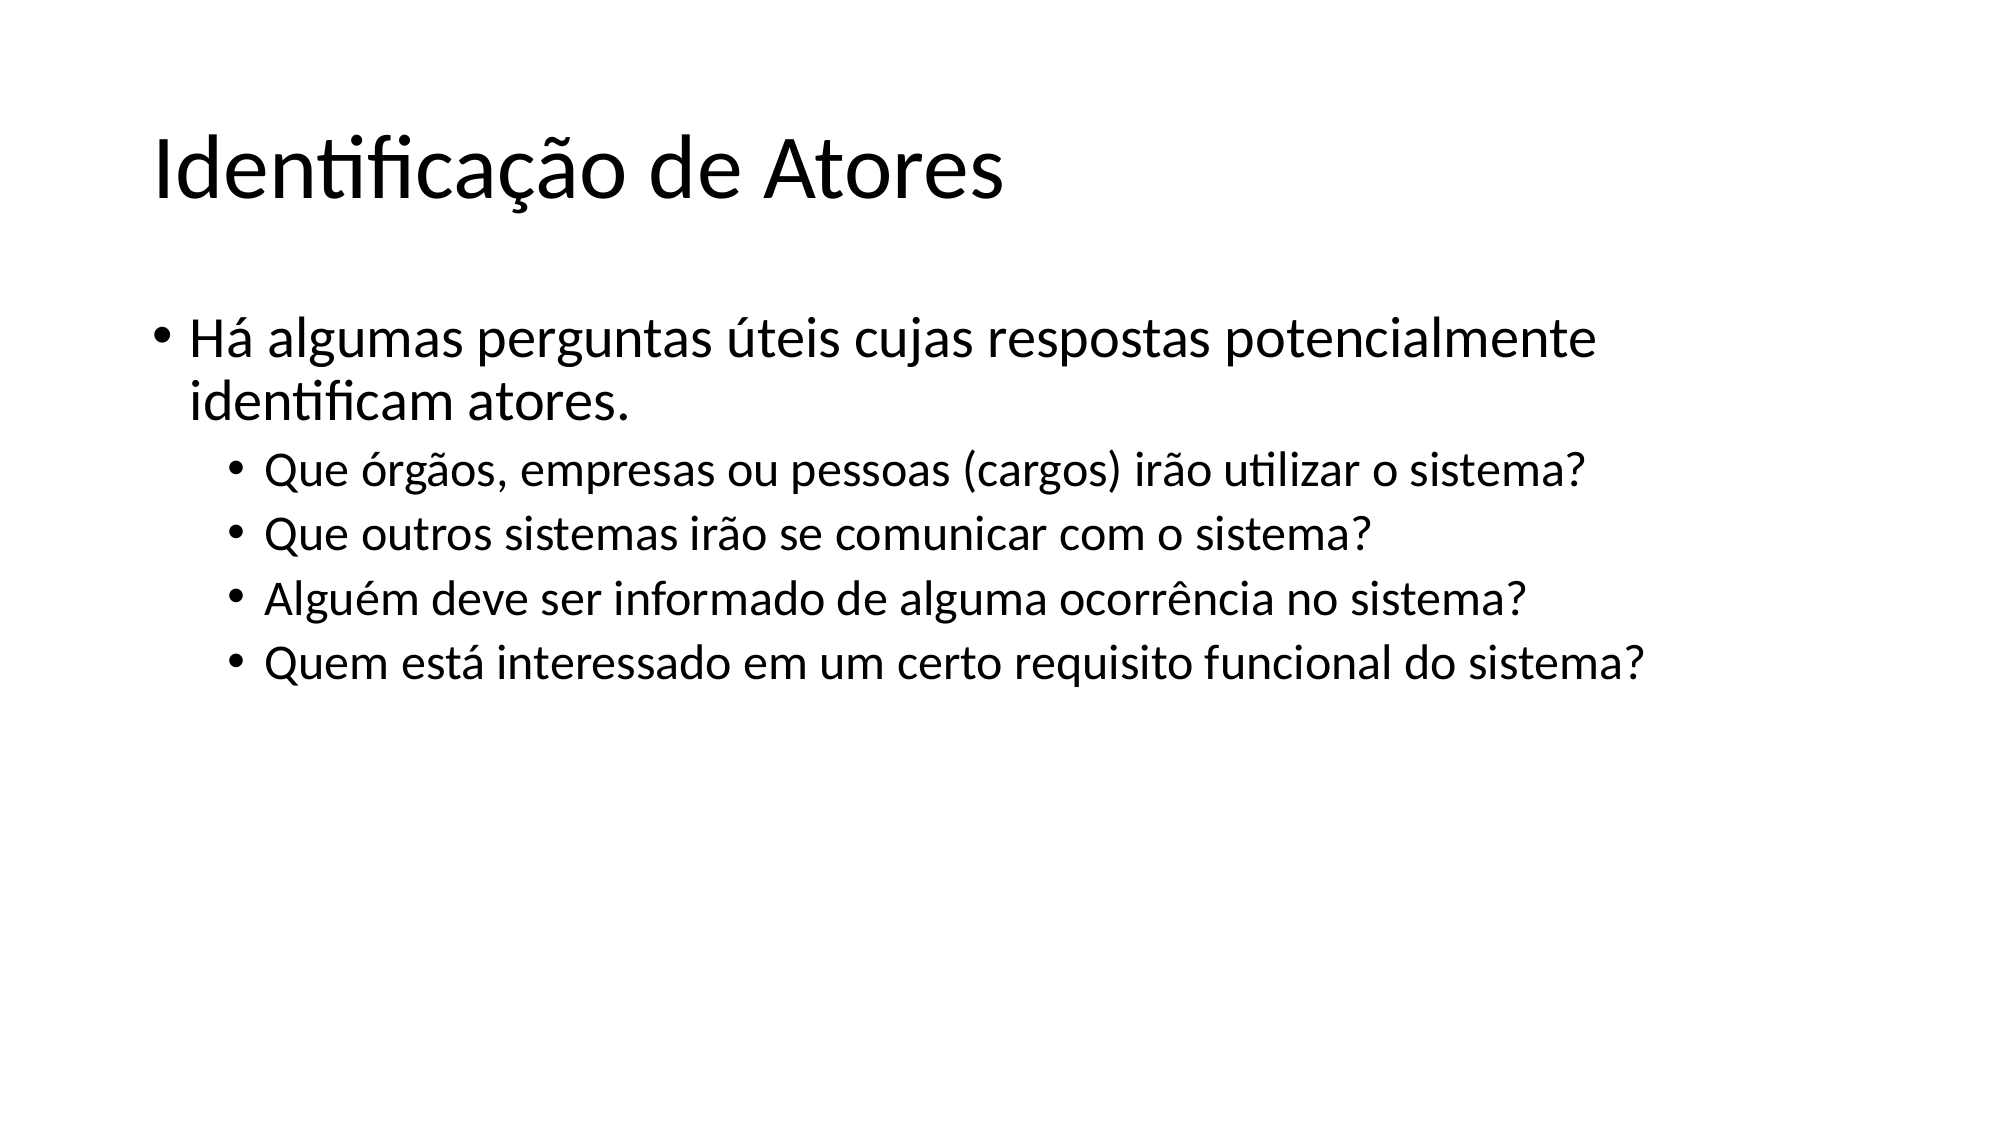

# Identificação de Atores
Há algumas perguntas úteis cujas respostas potencialmente identificam atores.
Que órgãos, empresas ou pessoas (cargos) irão utilizar o sistema?
Que outros sistemas irão se comunicar com o sistema?
Alguém deve ser informado de alguma ocorrência no sistema?
Quem está interessado em um certo requisito funcional do sistema?